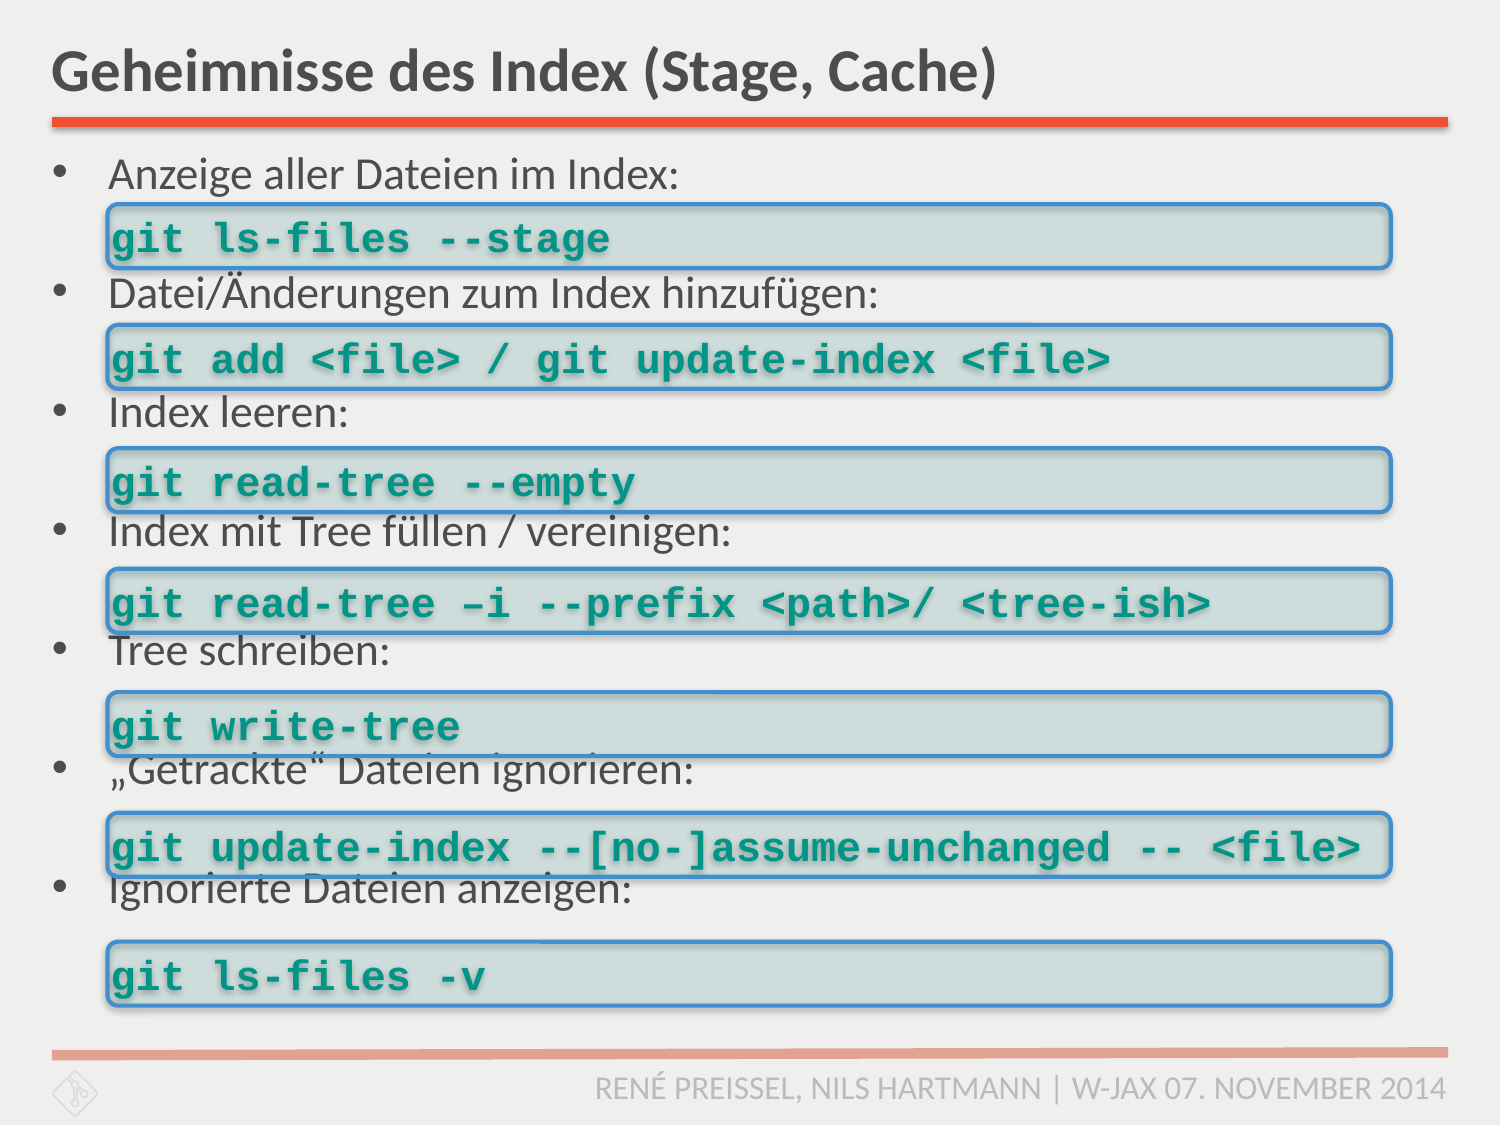

# Geheimnisse des Index (Stage, Cache)
Anzeige aller Dateien im Index:
Datei/Änderungen zum Index hinzufügen:
Index leeren:
Index mit Tree füllen / vereinigen:
Tree schreiben:
„Getrackte“ Dateien ignorieren:
Ignorierte Dateien anzeigen:

git ls-files --stage
git add <file> / git update-index <file>
git read-tree --empty
git read-tree –i --prefix <path>/ <tree-ish>
git write-tree
git update-index --[no-]assume-unchanged -- <file>
git ls-files -v